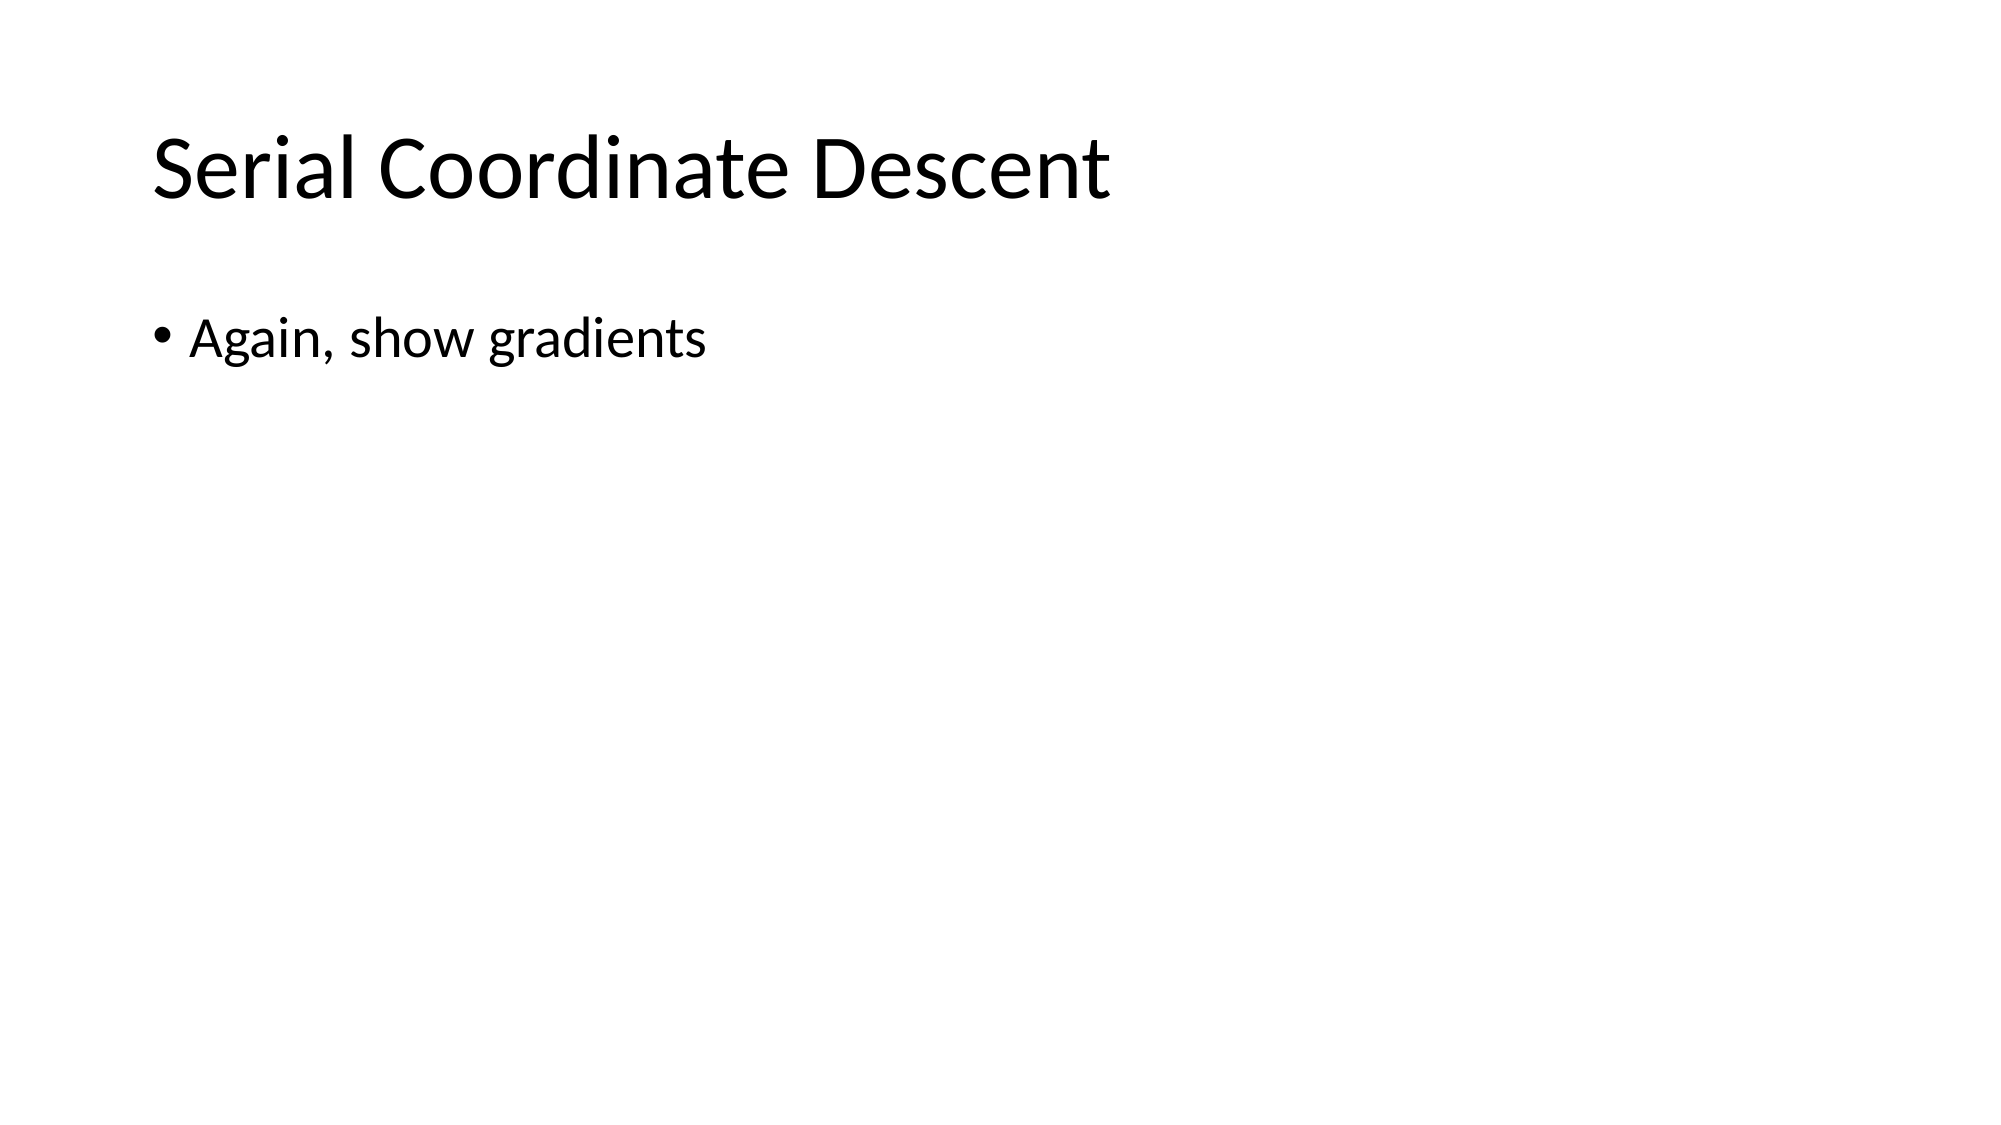

# Serial Coordinate Descent
Again, show gradients